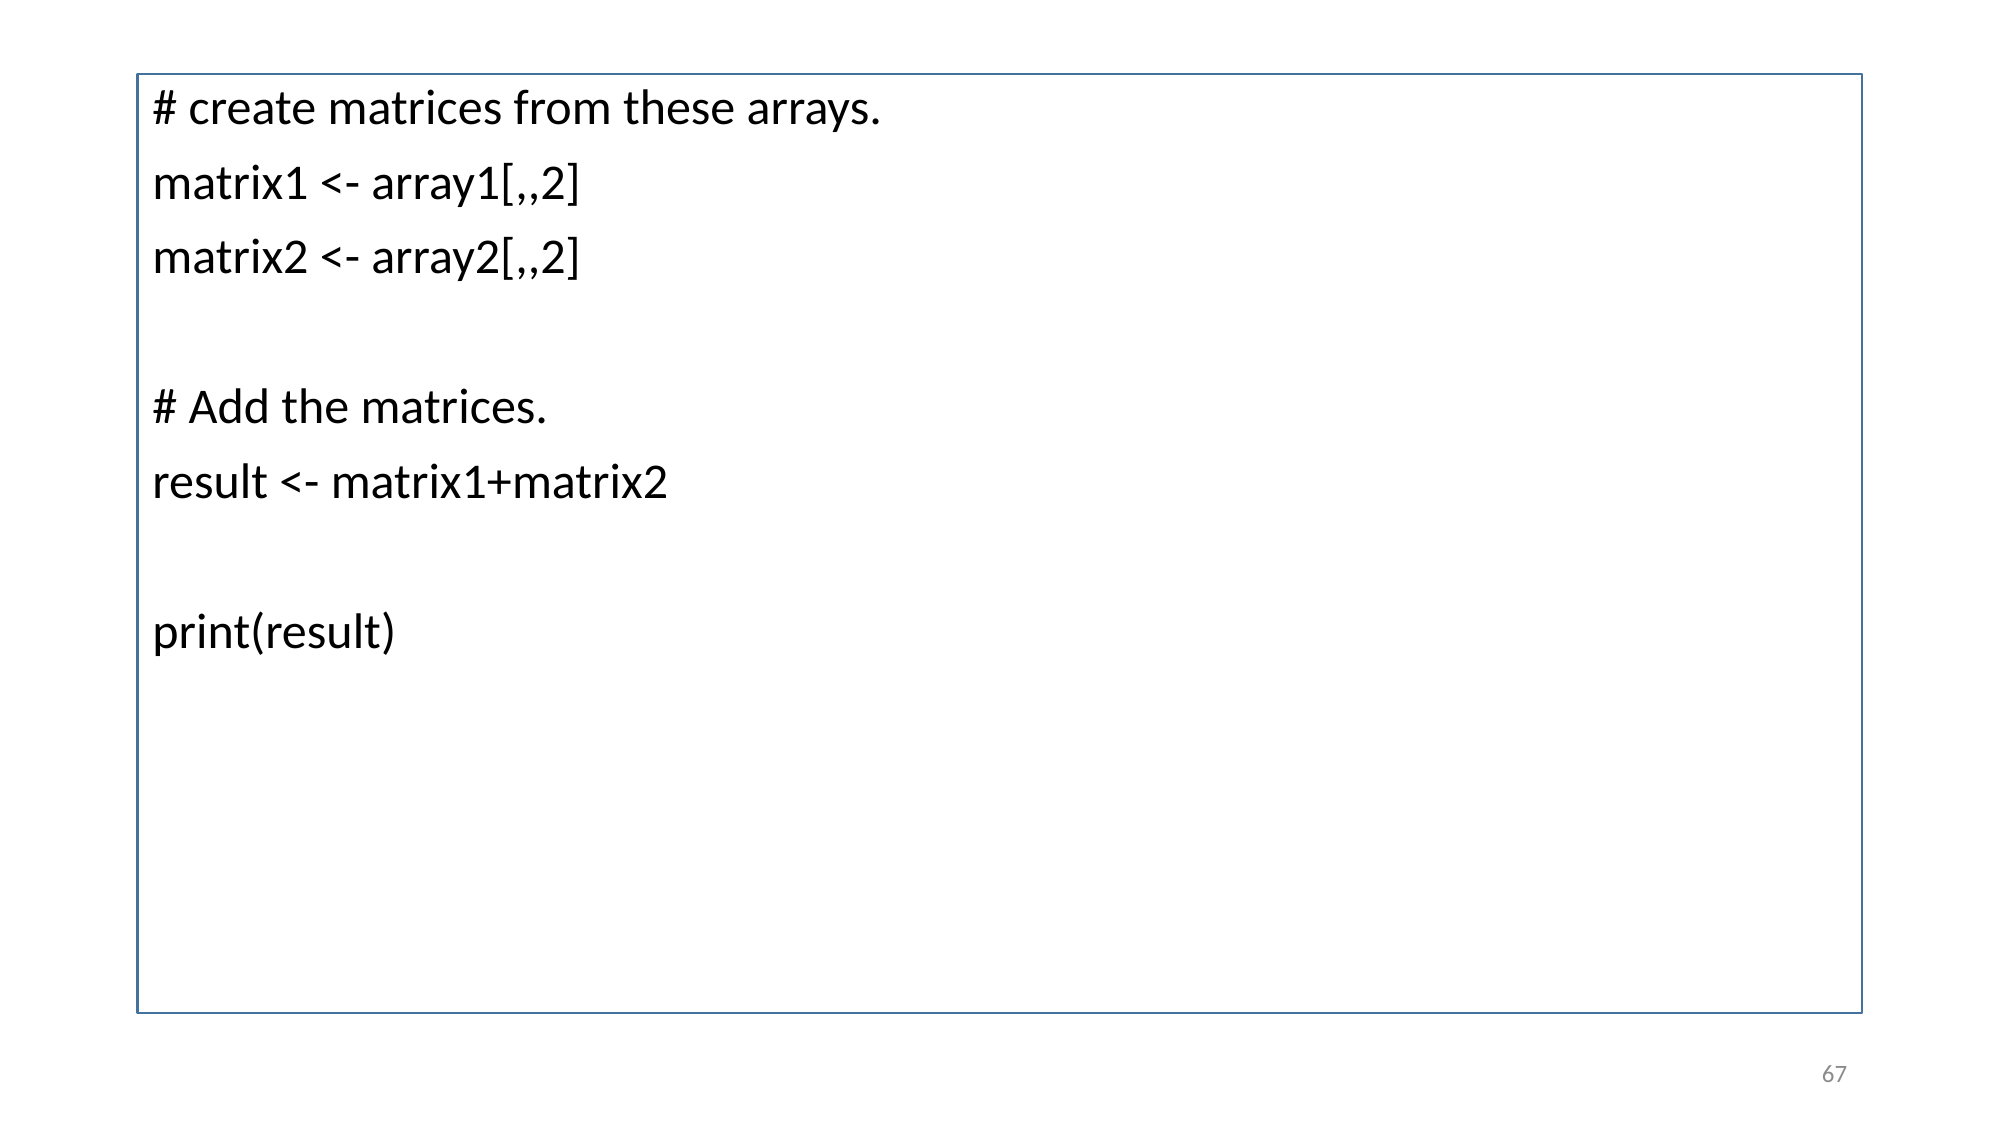

# create matrices from these arrays.
matrix1 <- array1[,,2]
matrix2 <- array2[,,2]

# Add the matrices.
result <- matrix1+matrix2

print(result)
67